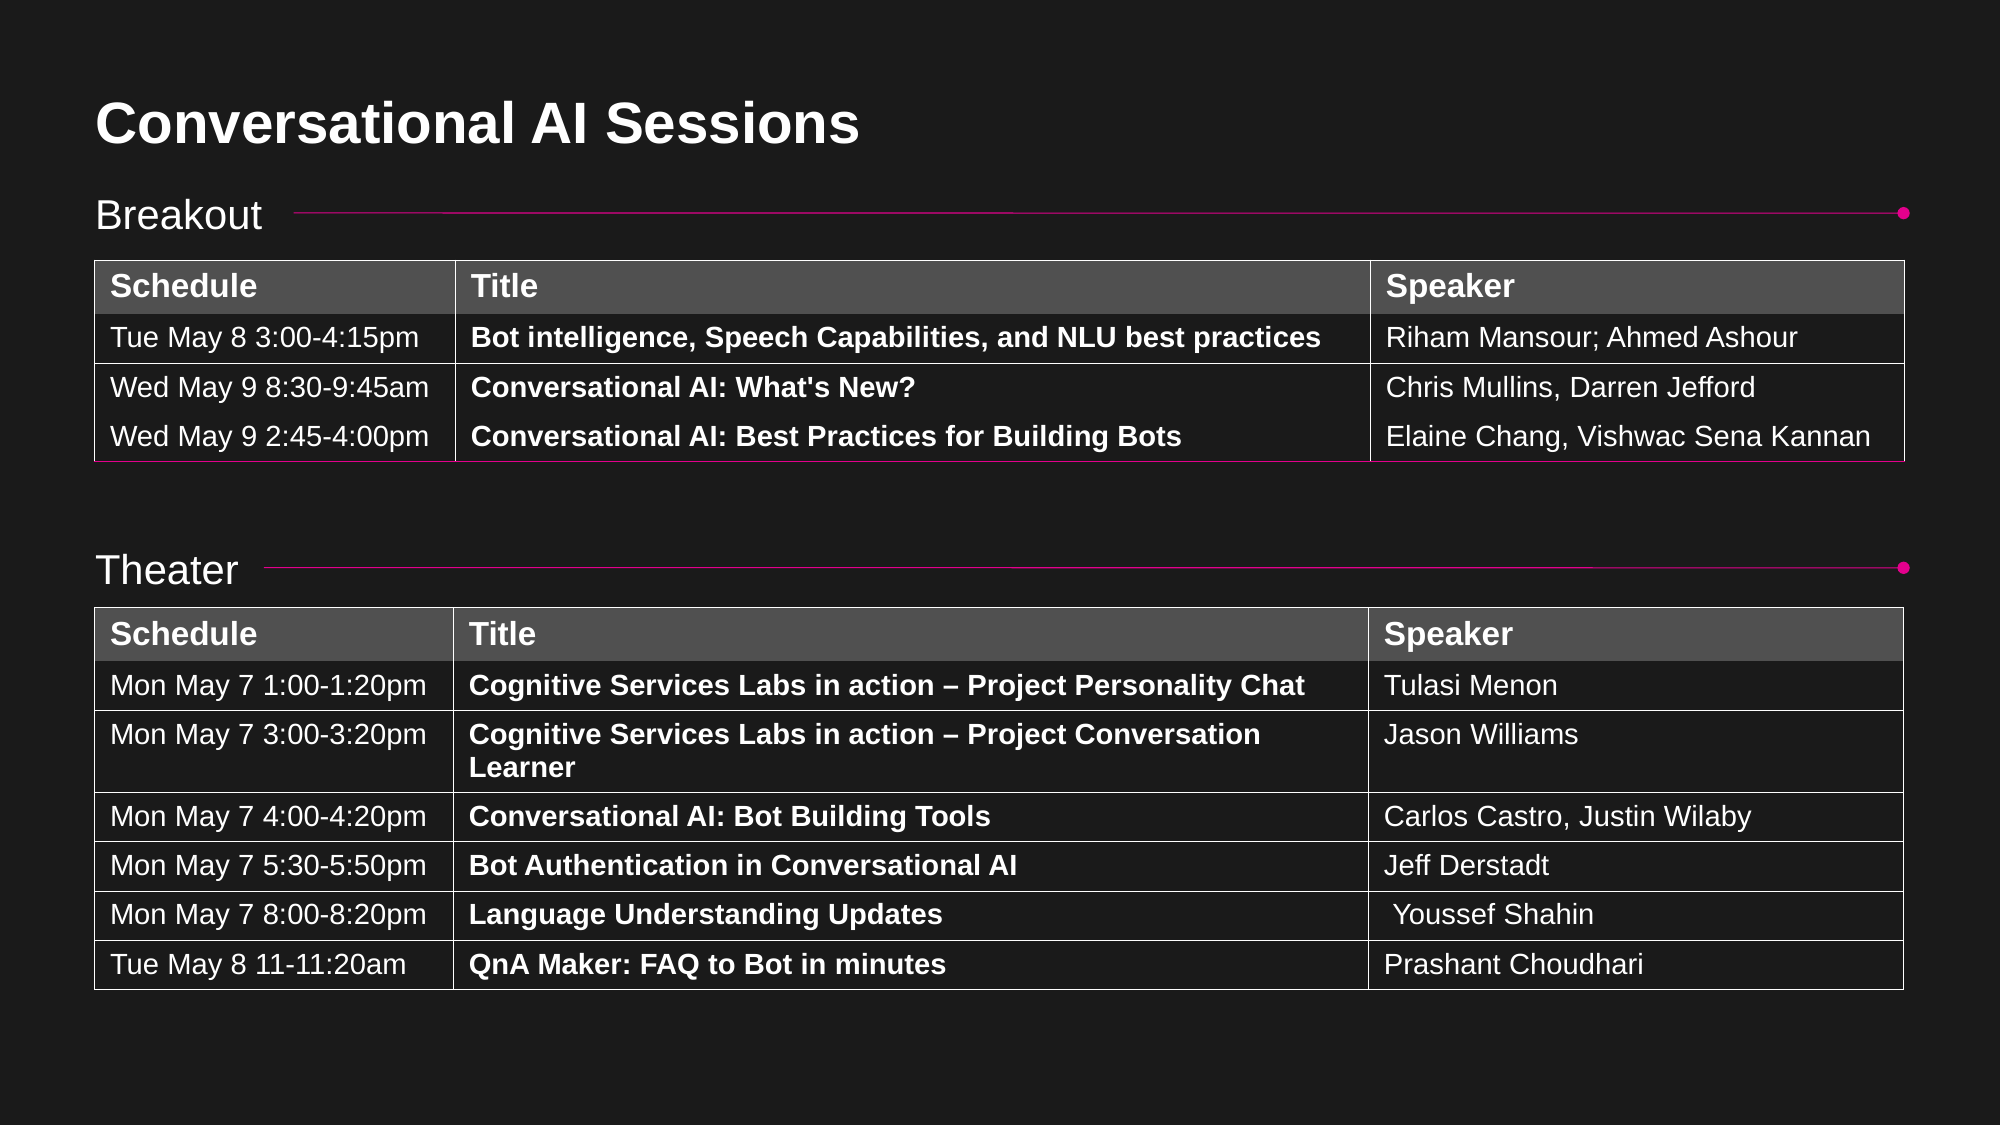

# Conversational AI Sessions
Breakout
| Schedule | Title | Speaker |
| --- | --- | --- |
| Tue May 8 3:00-4:15pm | Bot intelligence, Speech Capabilities, and NLU best practices | Riham Mansour; Ahmed Ashour |
| Wed May 9 8:30-9:45am | Conversational AI: What's New? | Chris Mullins, Darren Jefford |
| Wed May 9 2:45-4:00pm | Conversational AI: Best Practices for Building Bots | Elaine Chang, Vishwac Sena Kannan |
Theater
| Schedule | Title | Speaker |
| --- | --- | --- |
| Mon May 7 1:00-1:20pm | Cognitive Services Labs in action – Project Personality Chat | Tulasi Menon |
| Mon May 7 3:00-3:20pm | Cognitive Services Labs in action – Project Conversation Learner | Jason Williams |
| Mon May 7 4:00-4:20pm | Conversational AI: Bot Building Tools | Carlos Castro, Justin Wilaby |
| Mon May 7 5:30-5:50pm | Bot Authentication in Conversational AI | Jeff Derstadt |
| Mon May 7 8:00-8:20pm | Language Understanding Updates | Youssef Shahin |
| Tue May 8 11-11:20am | QnA Maker: FAQ to Bot in minutes | Prashant Choudhari |